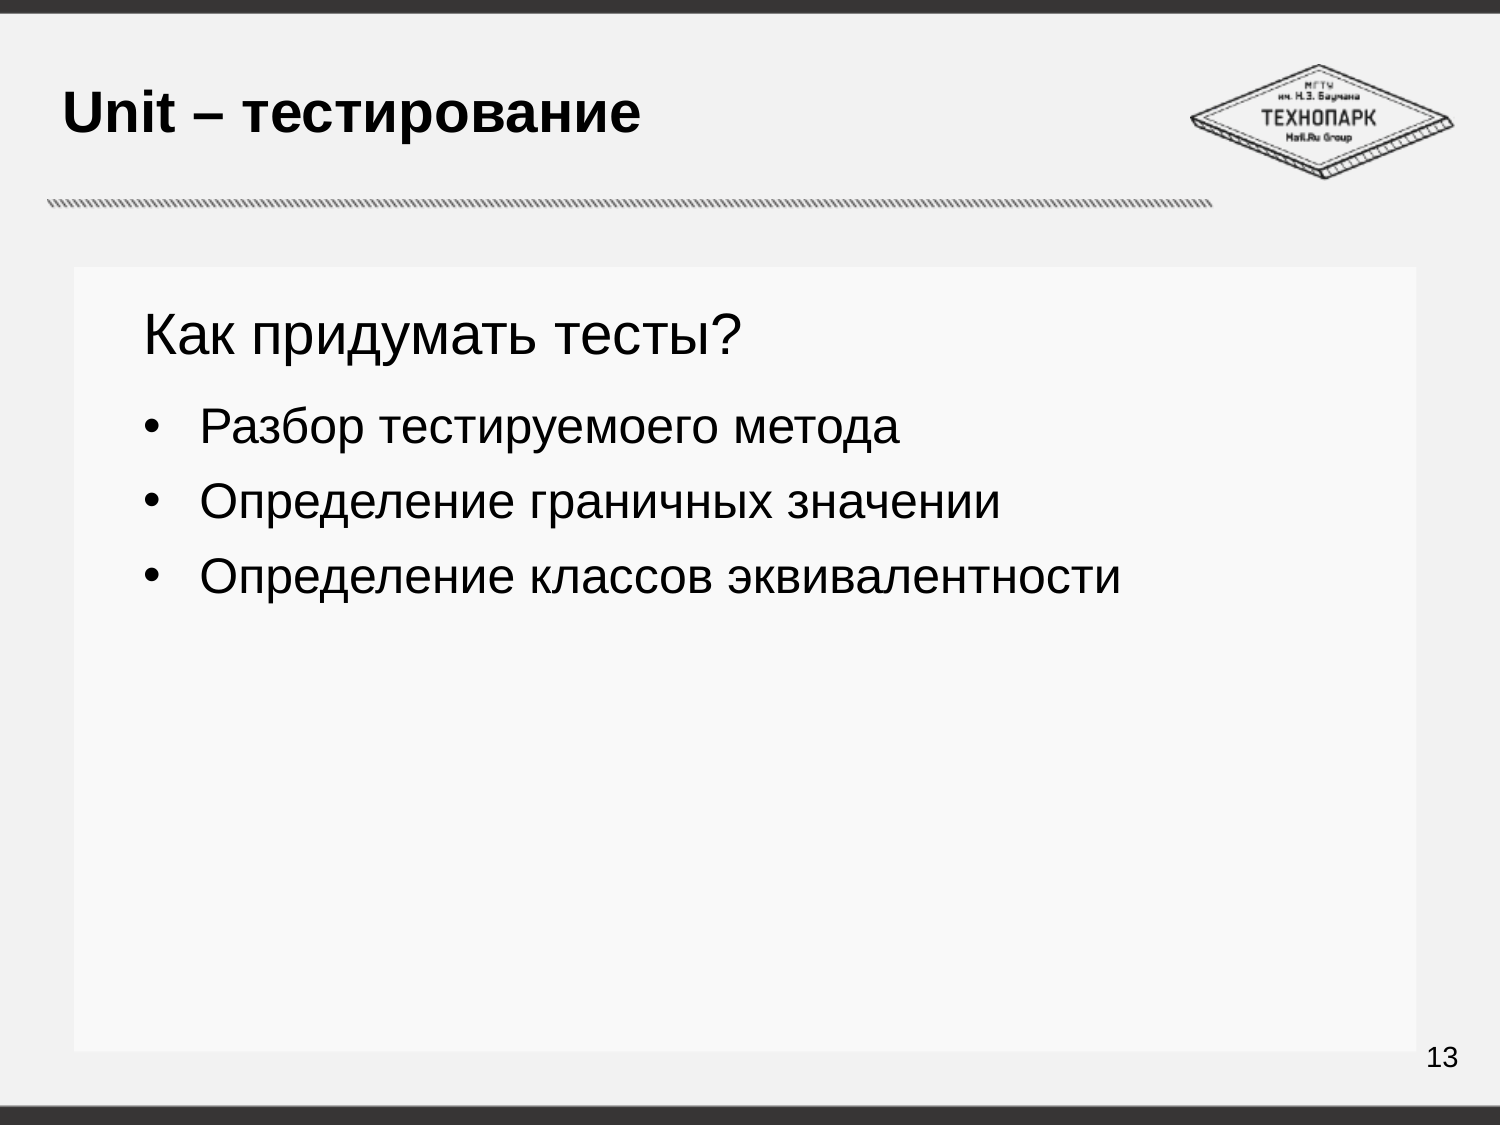

# Unit – тестирование
Как придумать тесты?
Разбор тестируемоего метода
Определение граничных значении
Определение классов эквивалентности
13